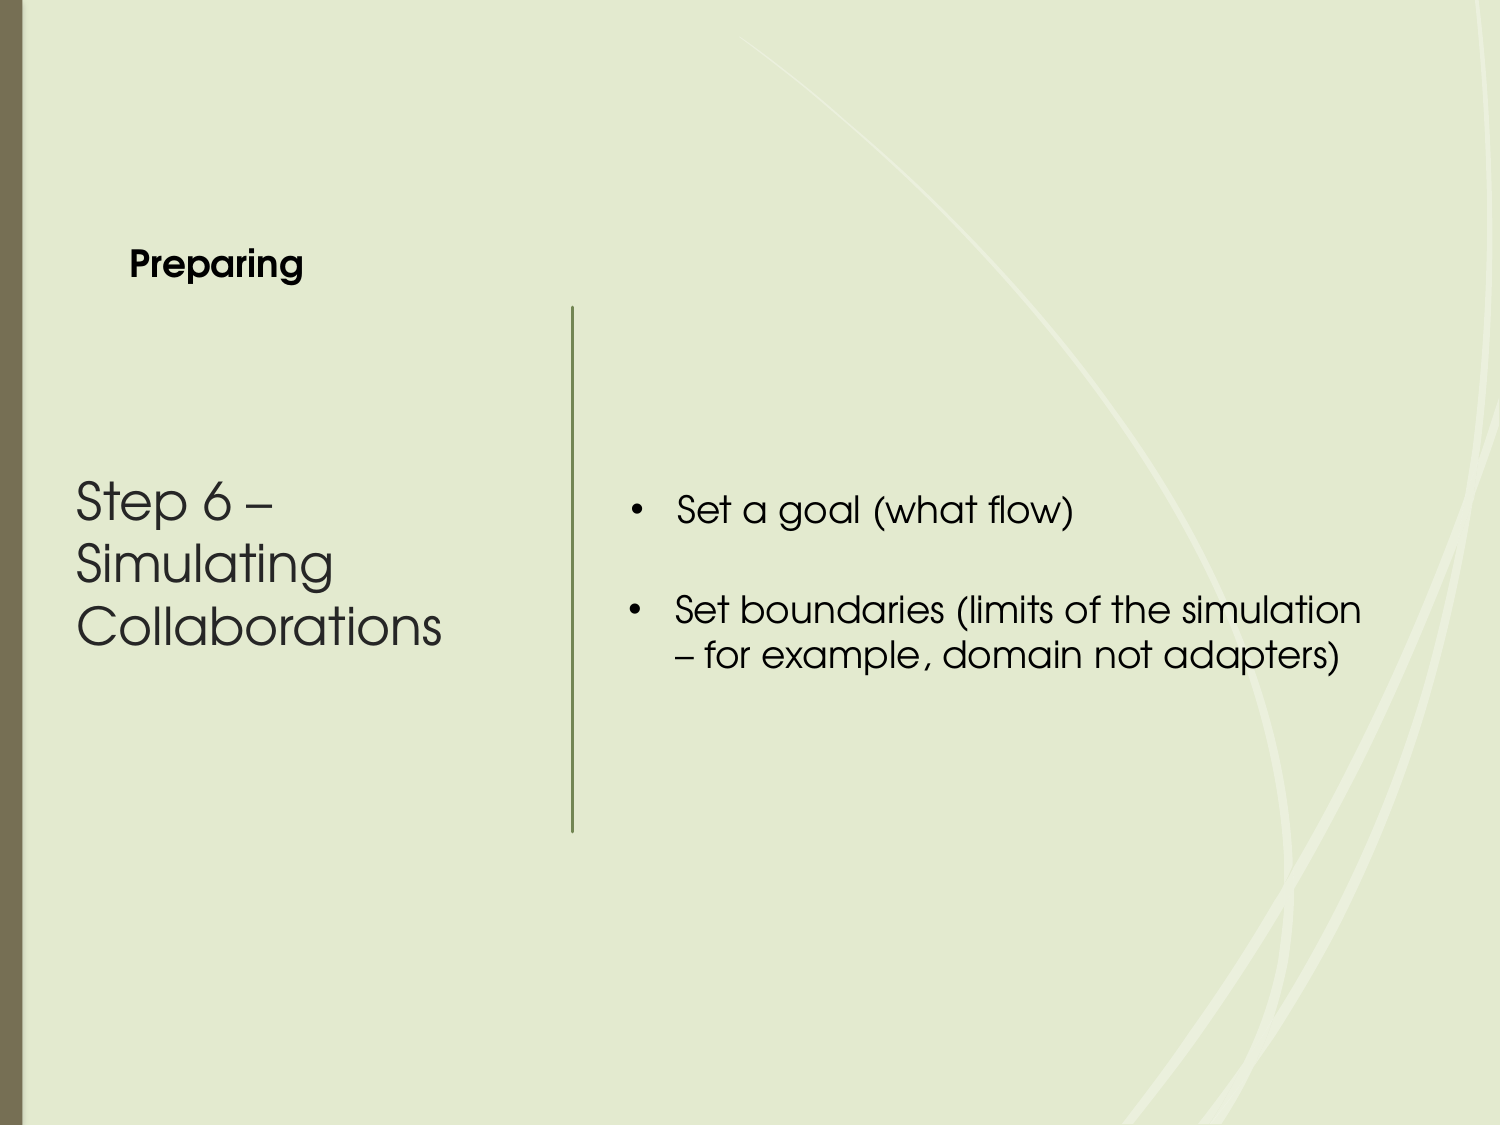

# Step 6 – Simulating Collaborations
Preparing
Set a goal (what flow)
Set boundaries (limits of the simulation – for example, domain not adapters)